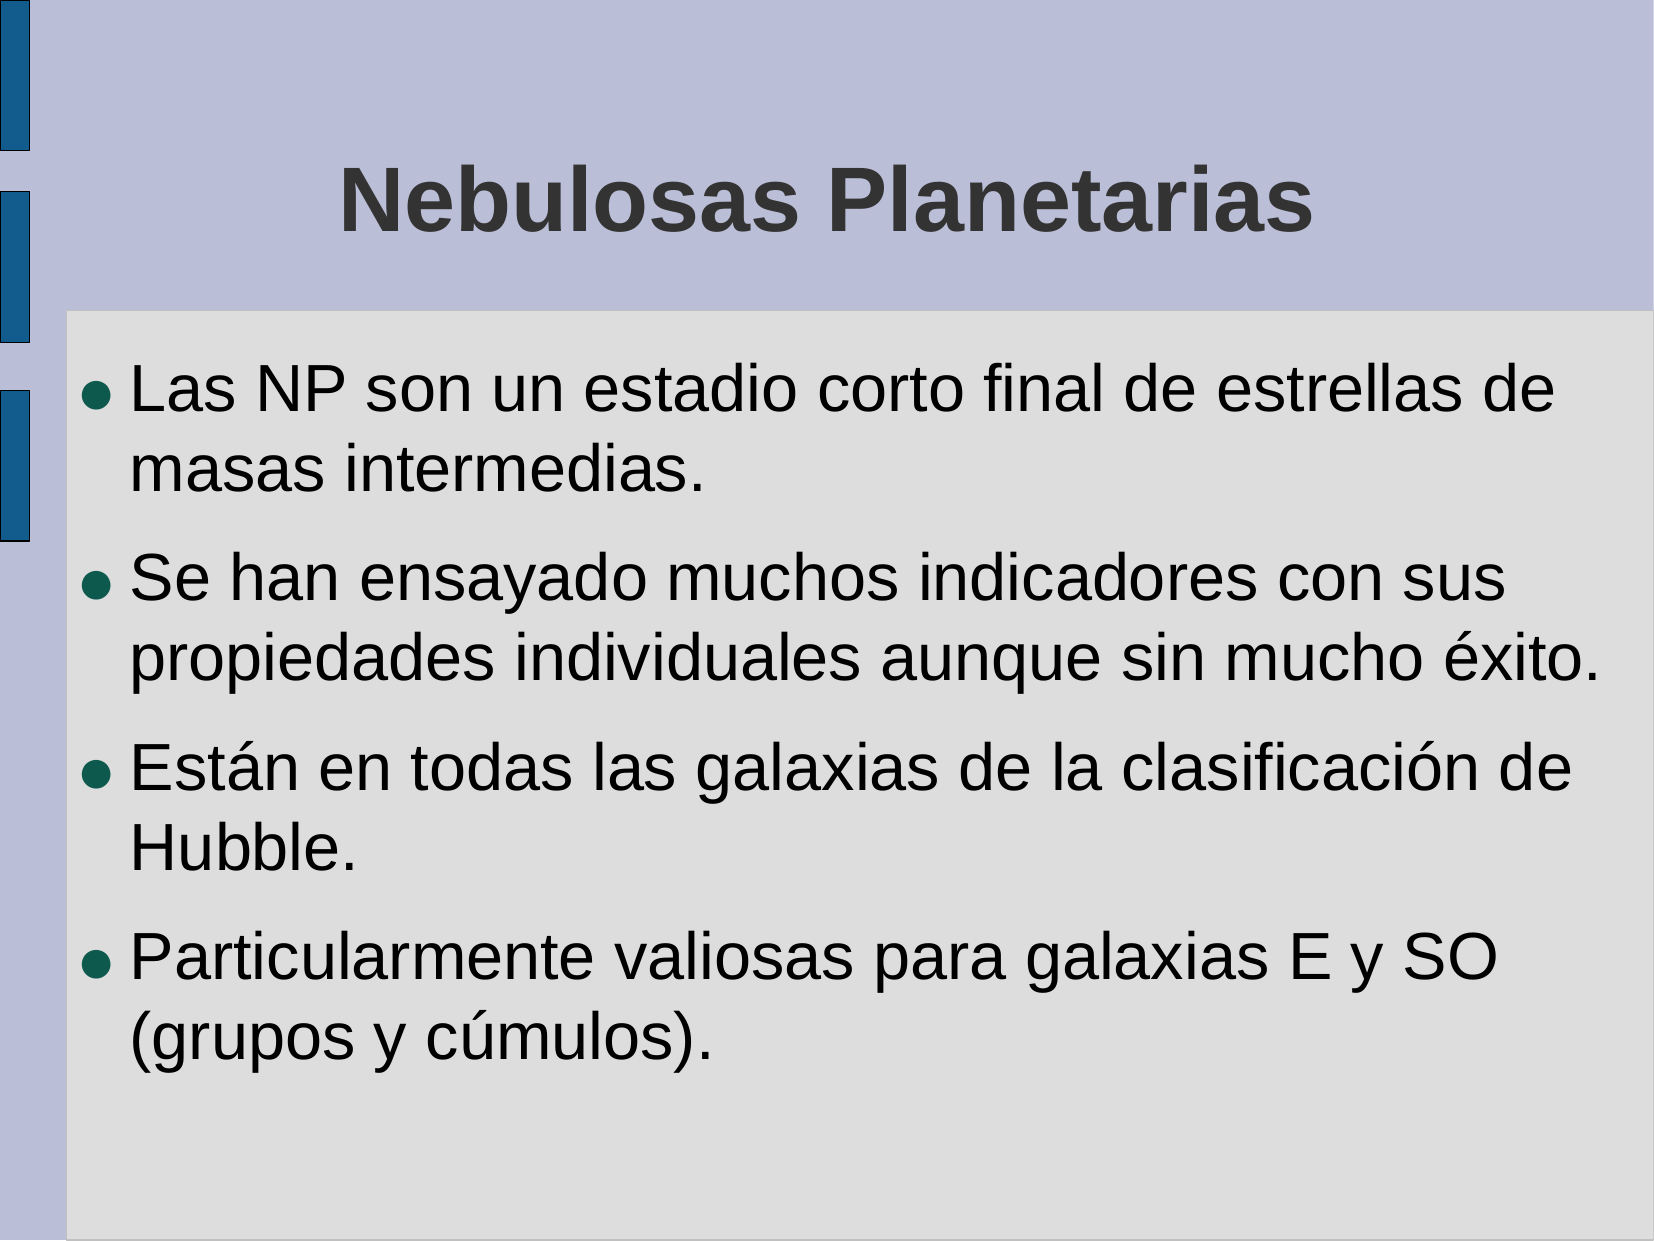

Nebulosas Planetarias
Las NP son un estadio corto final de estrellas de masas intermedias.
Se han ensayado muchos indicadores con sus propiedades individuales aunque sin mucho éxito.
Están en todas las galaxias de la clasificación de Hubble.
Particularmente valiosas para galaxias E y SO (grupos y cúmulos).